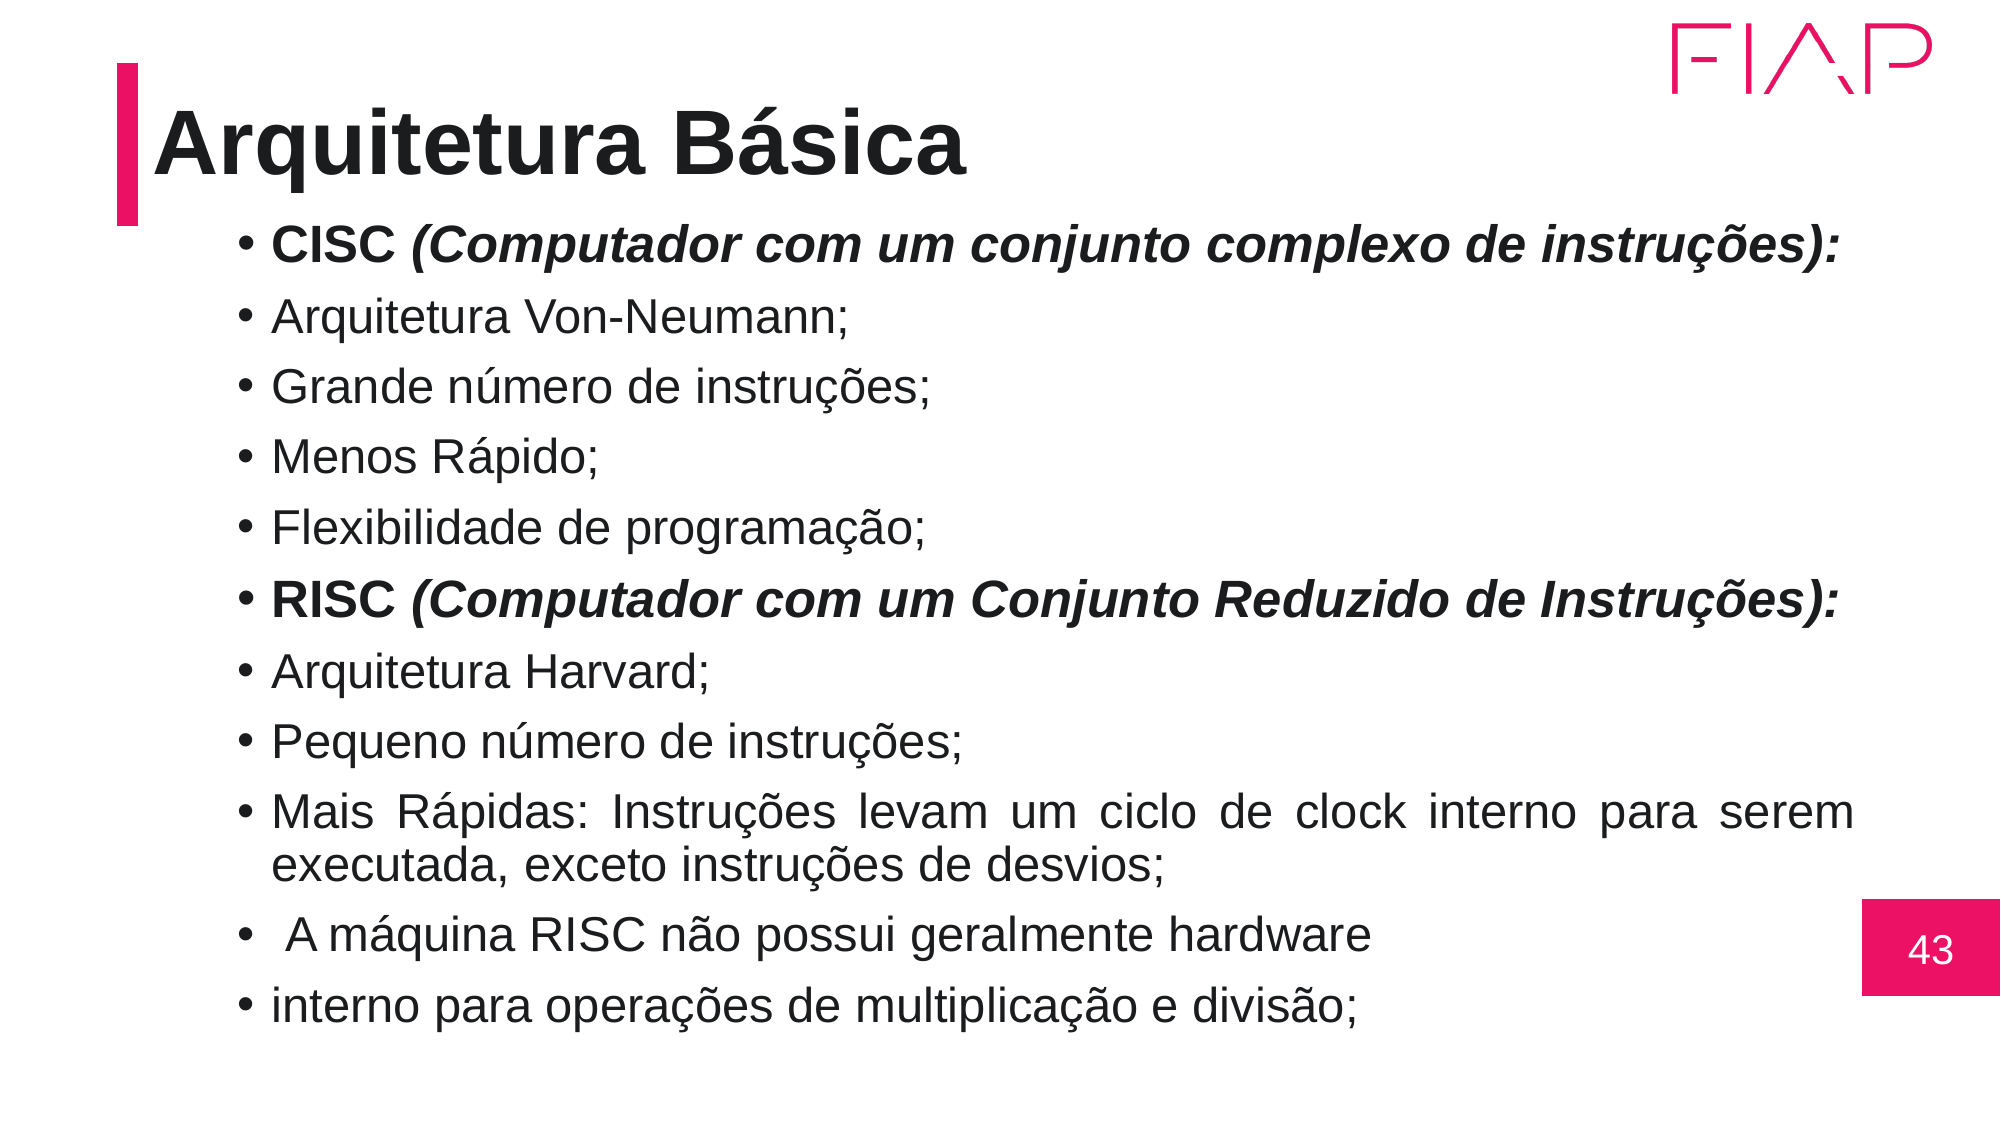

# Arquitetura Básica
CISC (Computador com um conjunto complexo de instruções):
Arquitetura Von-Neumann;
Grande número de instruções;
Menos Rápido;
Flexibilidade de programação;
RISC (Computador com um Conjunto Reduzido de Instruções):
Arquitetura Harvard;
Pequeno número de instruções;
Mais Rápidas: Instruções levam um ciclo de clock interno para serem executada, exceto instruções de desvios;
 A máquina RISC não possui geralmente hardware
interno para operações de multiplicação e divisão;
43